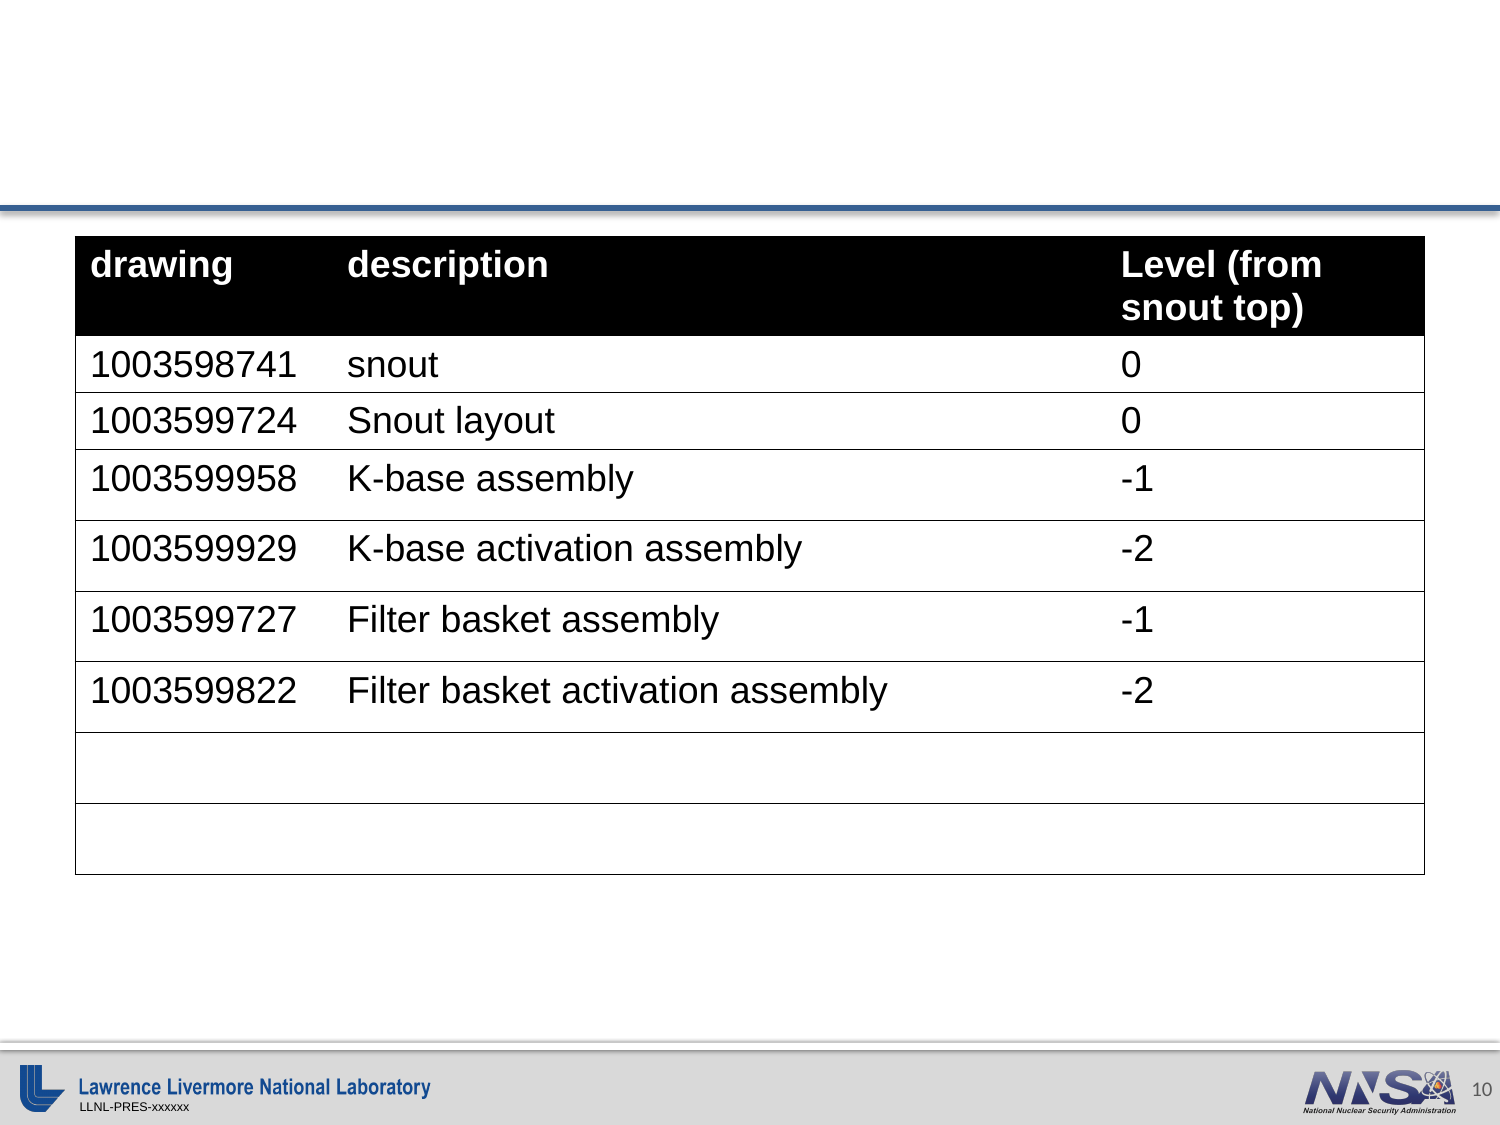

#
| drawing | description | Level (from snout top) |
| --- | --- | --- |
| 1003598741 | snout | 0 |
| 1003599724 | Snout layout | 0 |
| 1003599958 | K-base assembly | -1 |
| 1003599929 | K-base activation assembly | -2 |
| 1003599727 | Filter basket assembly | -1 |
| 1003599822 | Filter basket activation assembly | -2 |
|  |  |  |
|  |  |  |